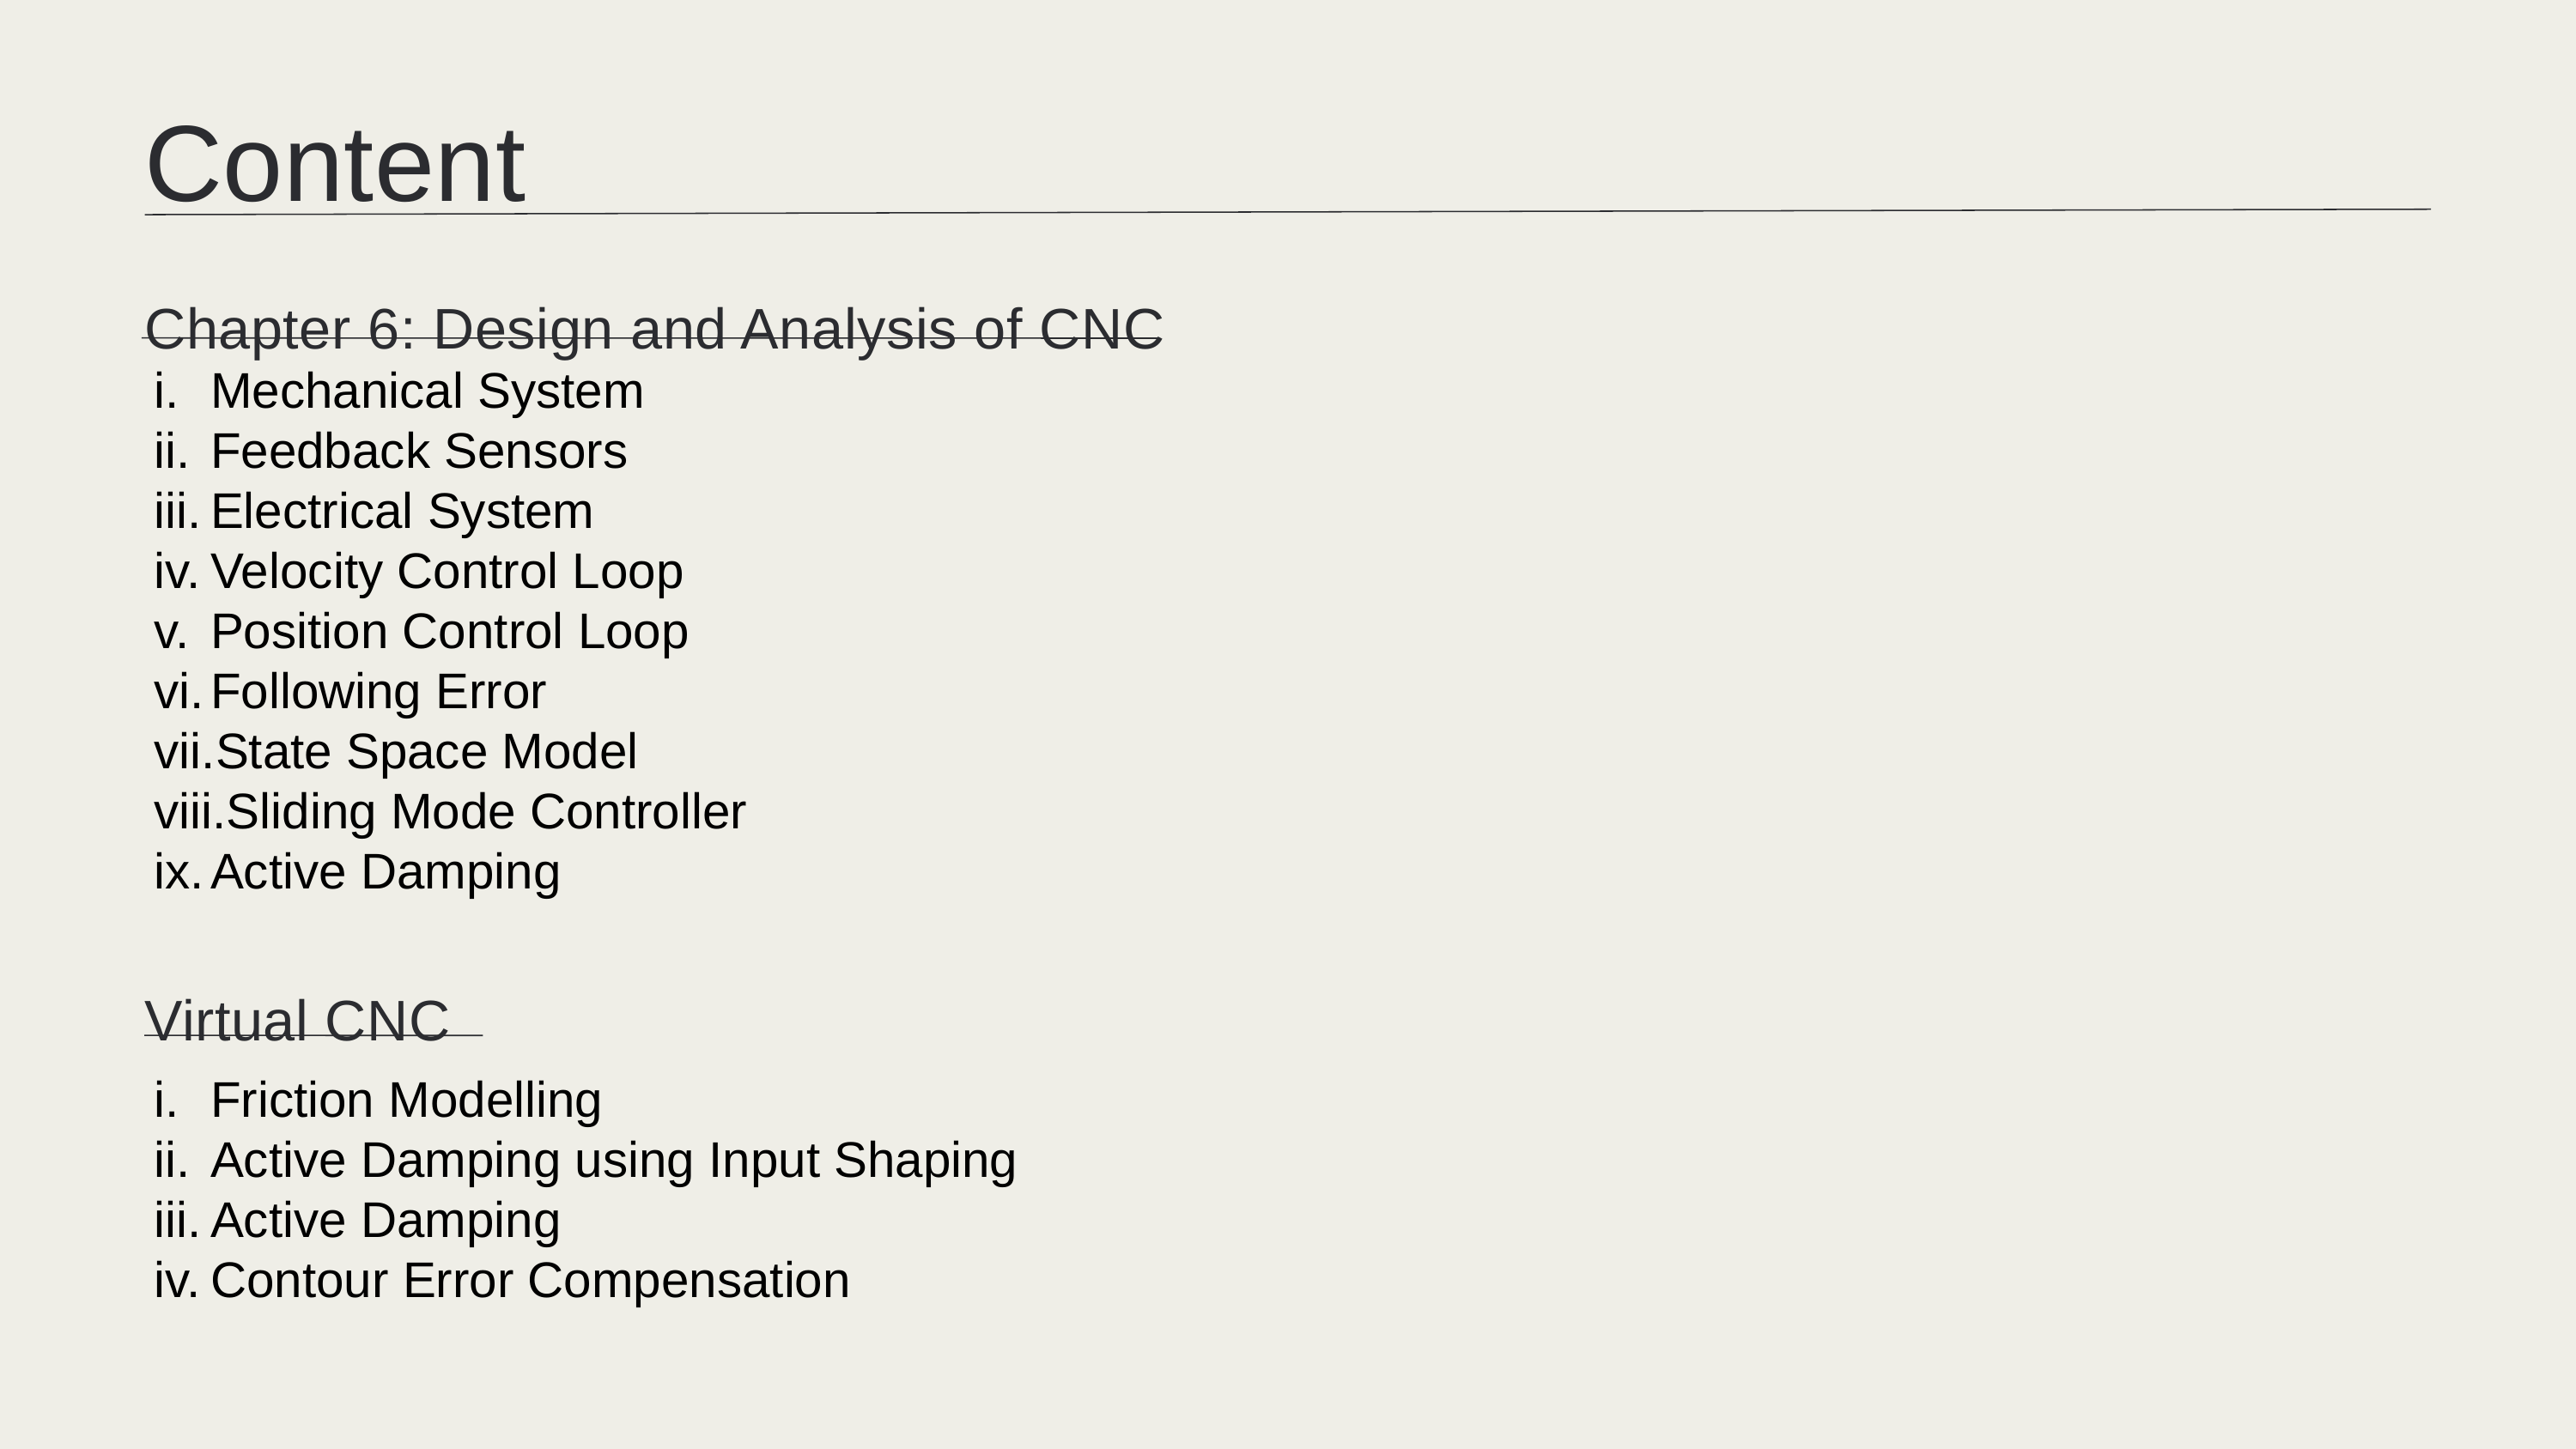

Content

Chapter 6: Design and Analysis of CNC

Mechanical System
Feedback Sensors
Electrical System
Velocity Control Loop
Position Control Loop
Following Error
State Space Model
Sliding Mode Controller
Active Damping
Virtual CNC

Friction Modelling
Active Damping using Input Shaping
Active Damping
Contour Error Compensation